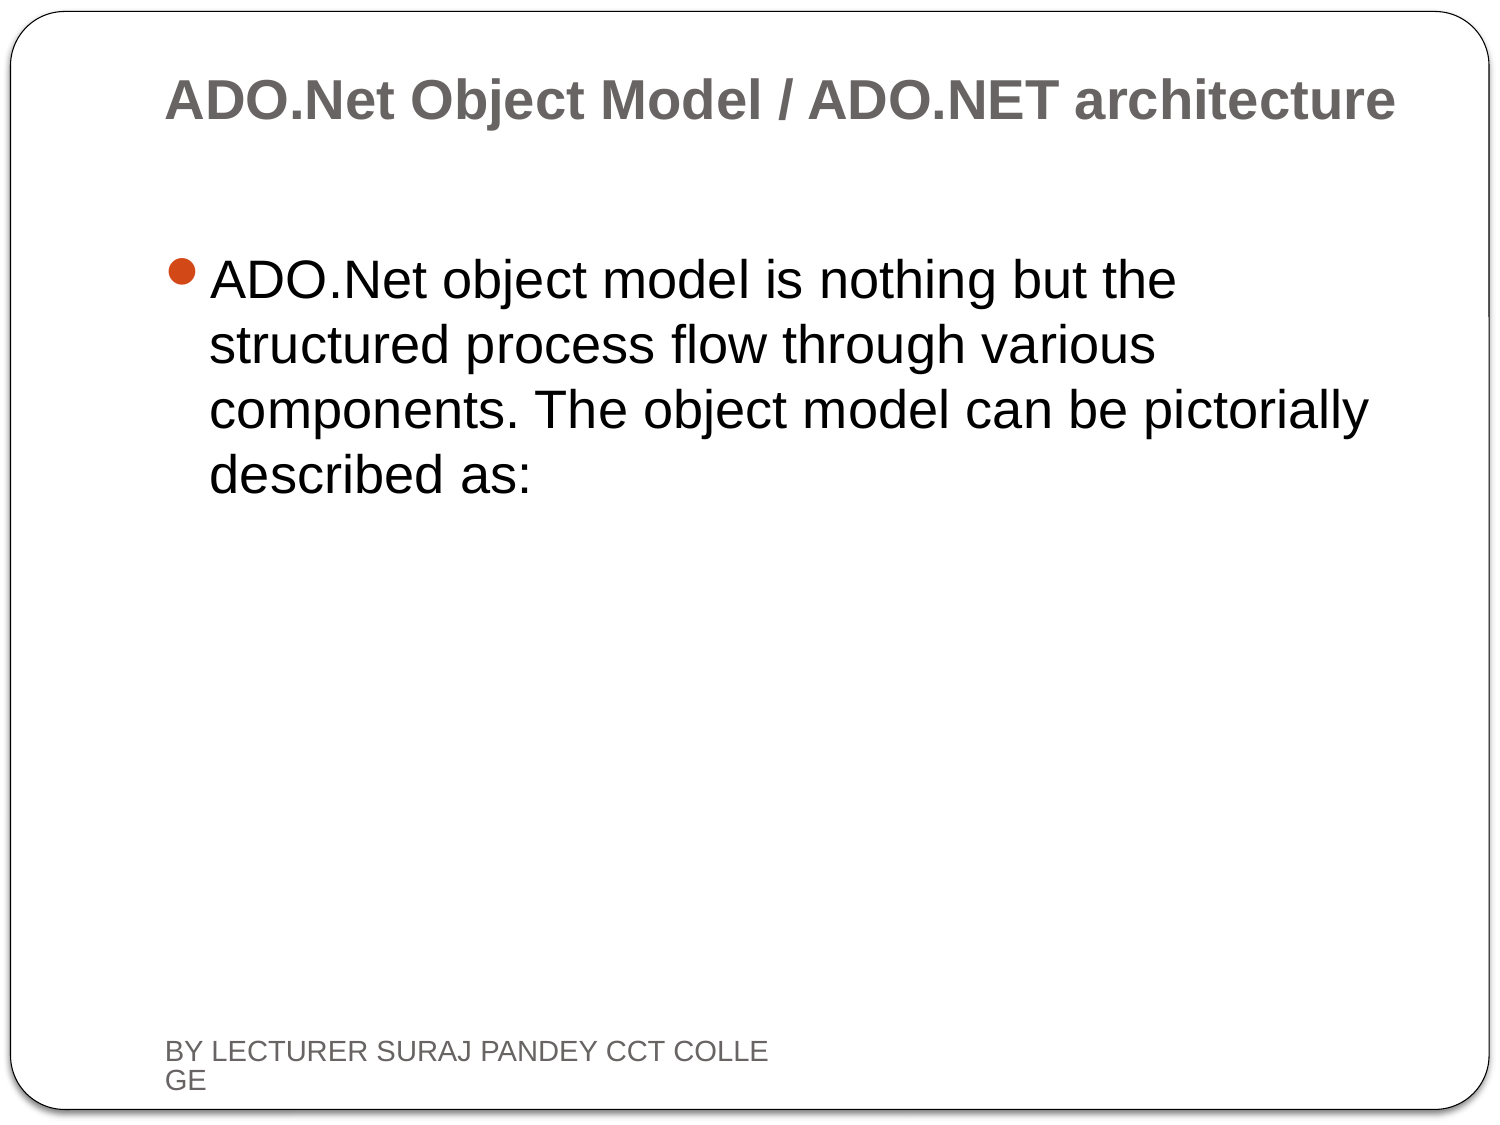

# ADO.Net Object Model / ADO.NET architecture
ADO.Net object model is nothing but the structured process flow through various components. The object model can be pictorially described as:
BY LECTURER SURAJ PANDEY CCT COLLEGE